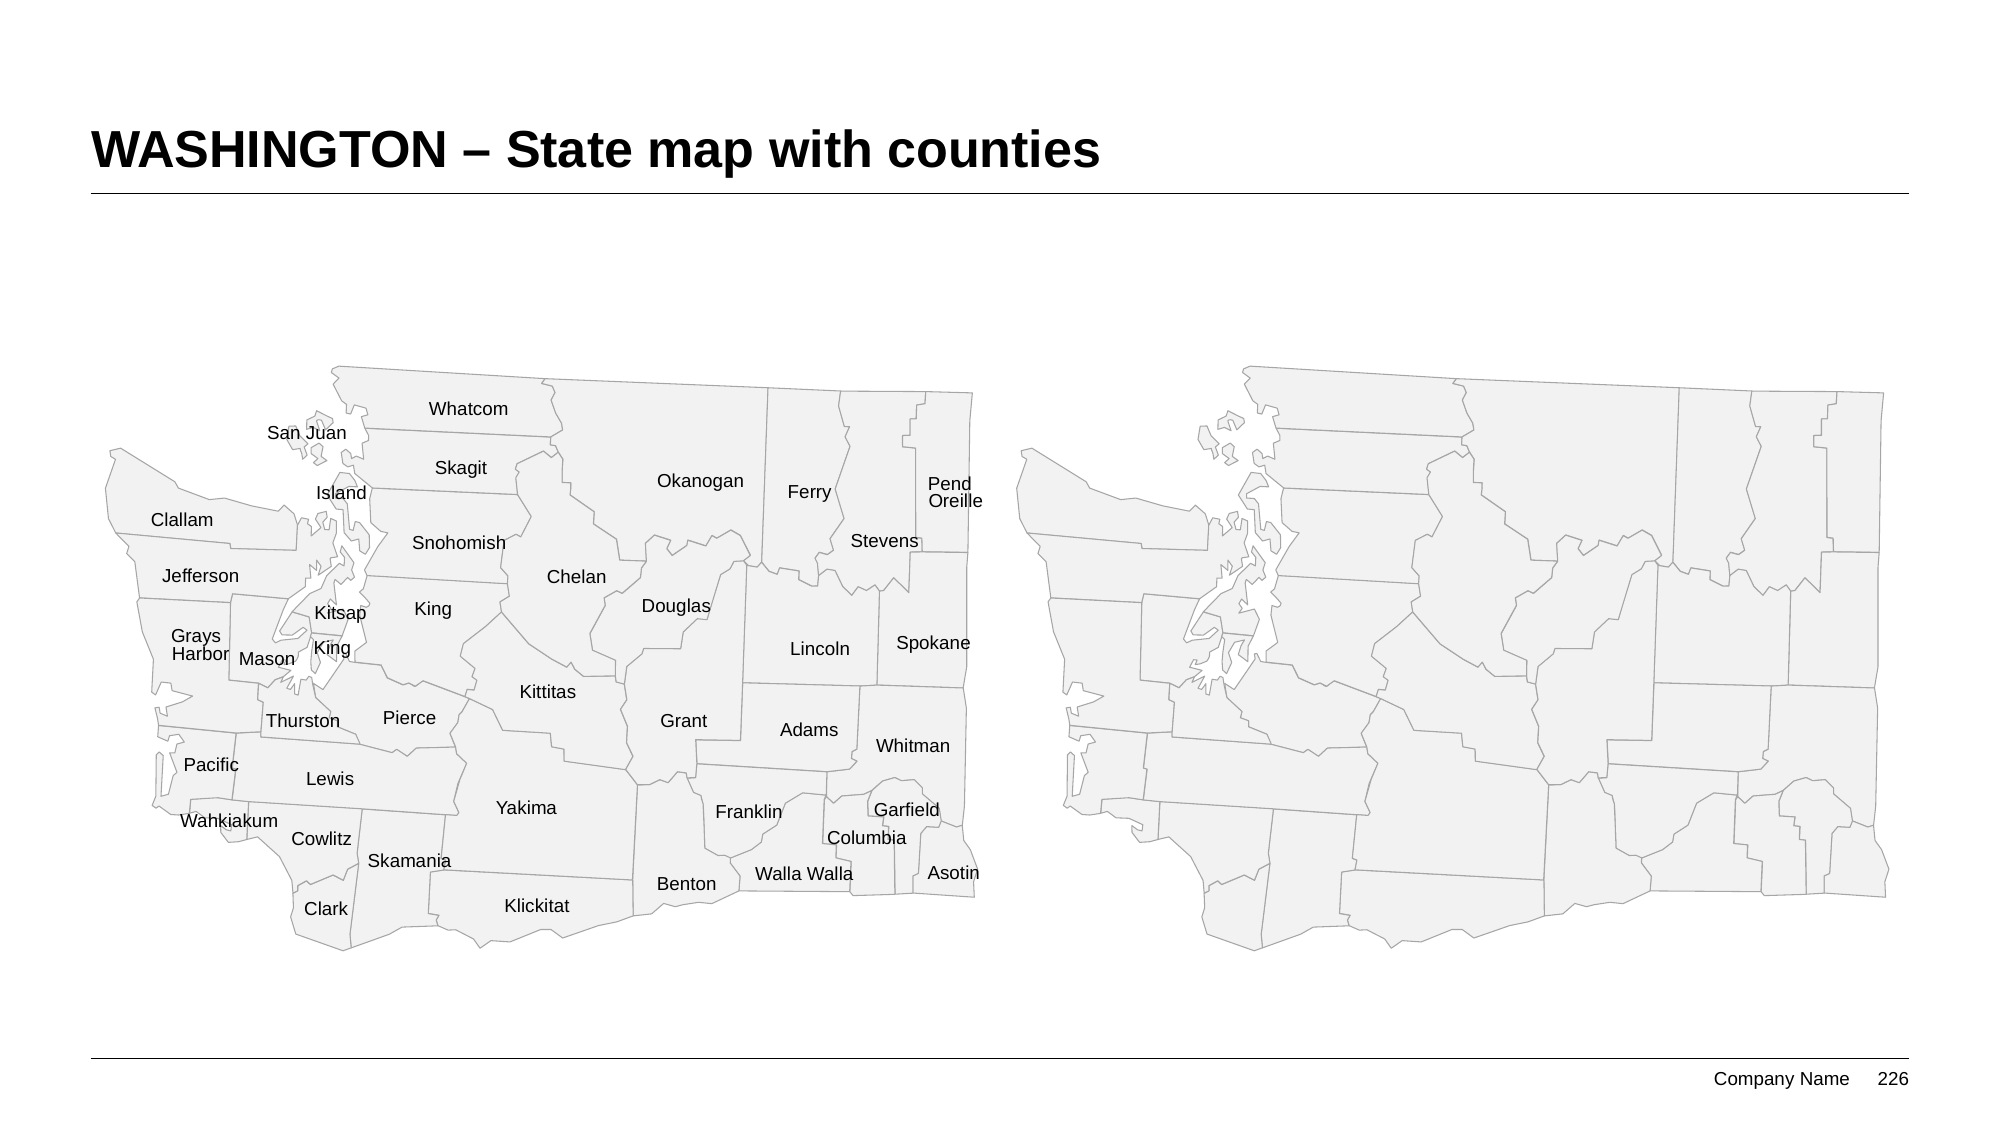

# WASHINGTON – State map with counties

Whatcom
San Juan
Skagit
Okanogan
Pend
Ferry
Island
Oreille
Clallam
Stevens
Snohomish
Jefferson
Chelan
Douglas
King
Kitsap
Grays
Spokane
King
Lincoln
Harbor
Mason
Kittitas
Pierce
Grant
Thurston
Adams
Whitman
Pacific
Lewis
Yakima
Garfield
Franklin
Wahkiakum
Columbia
Cowlitz
Skamania
Asotin
Walla Walla
Benton
Klickitat
Clark